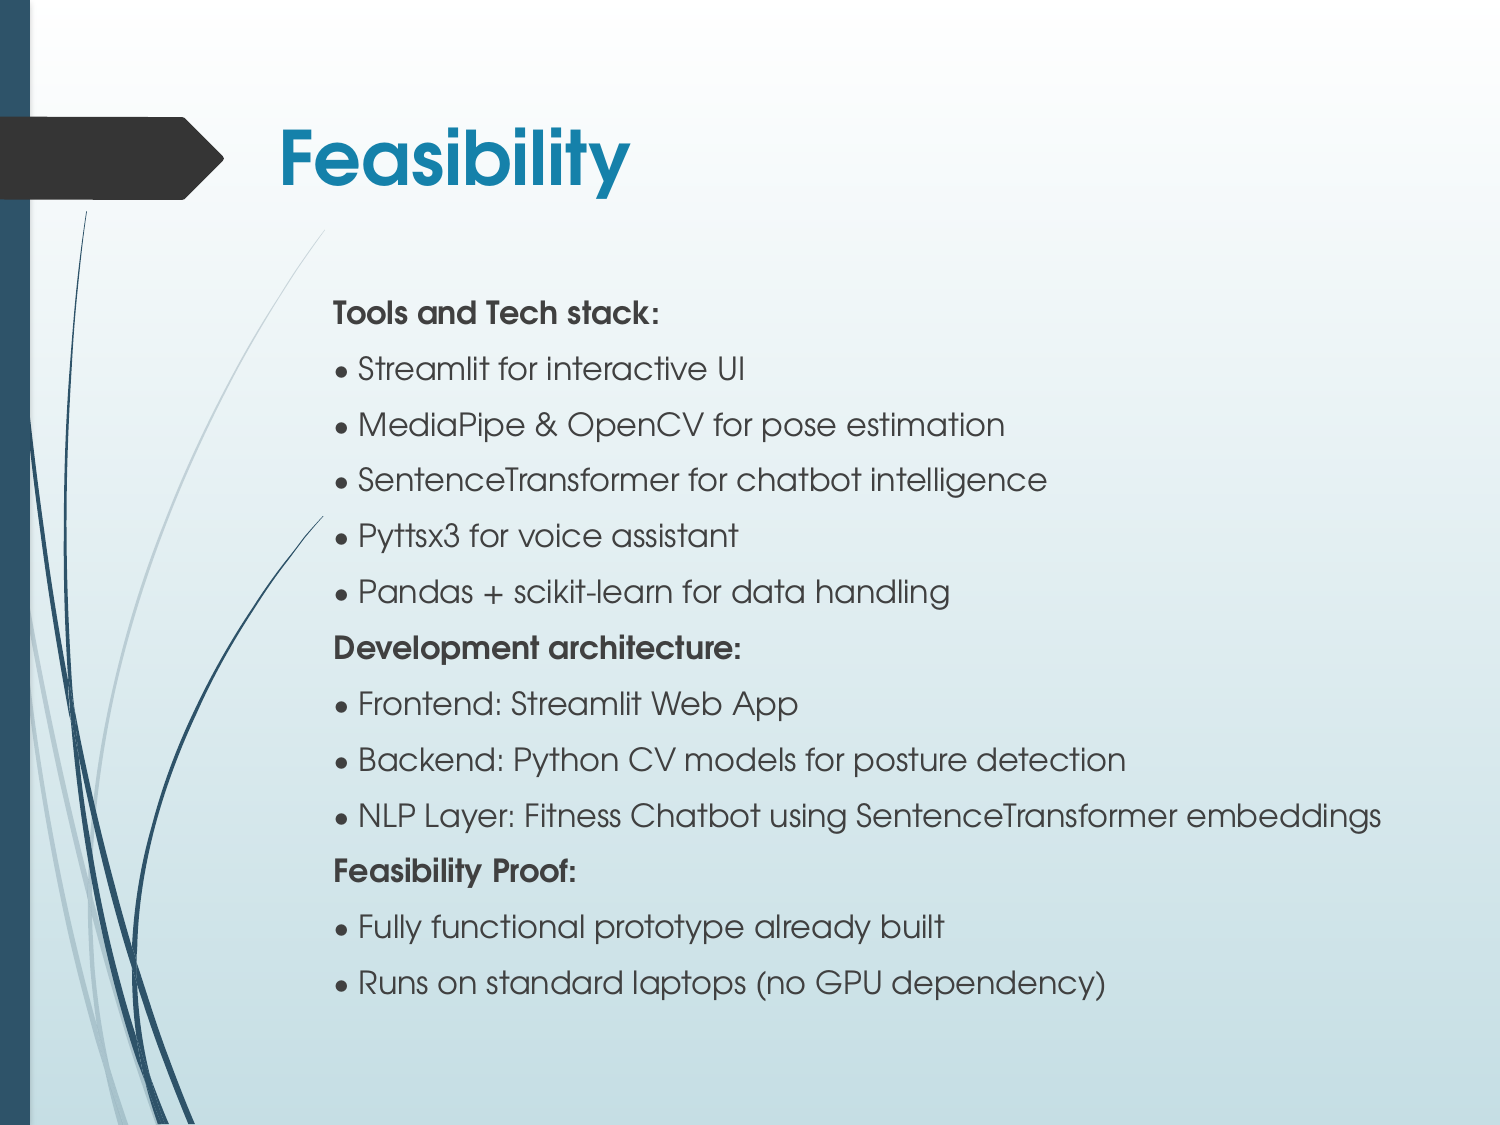

# Feasibility
Tools and Tech stack:
• Streamlit for interactive UI
• MediaPipe & OpenCV for pose estimation
• SentenceTransformer for chatbot intelligence
• Pyttsx3 for voice assistant
• Pandas + scikit-learn for data handling
Development architecture:
• Frontend: Streamlit Web App
• Backend: Python CV models for posture detection
• NLP Layer: Fitness Chatbot using SentenceTransformer embeddings
Feasibility Proof:
• Fully functional prototype already built
• Runs on standard laptops (no GPU dependency)